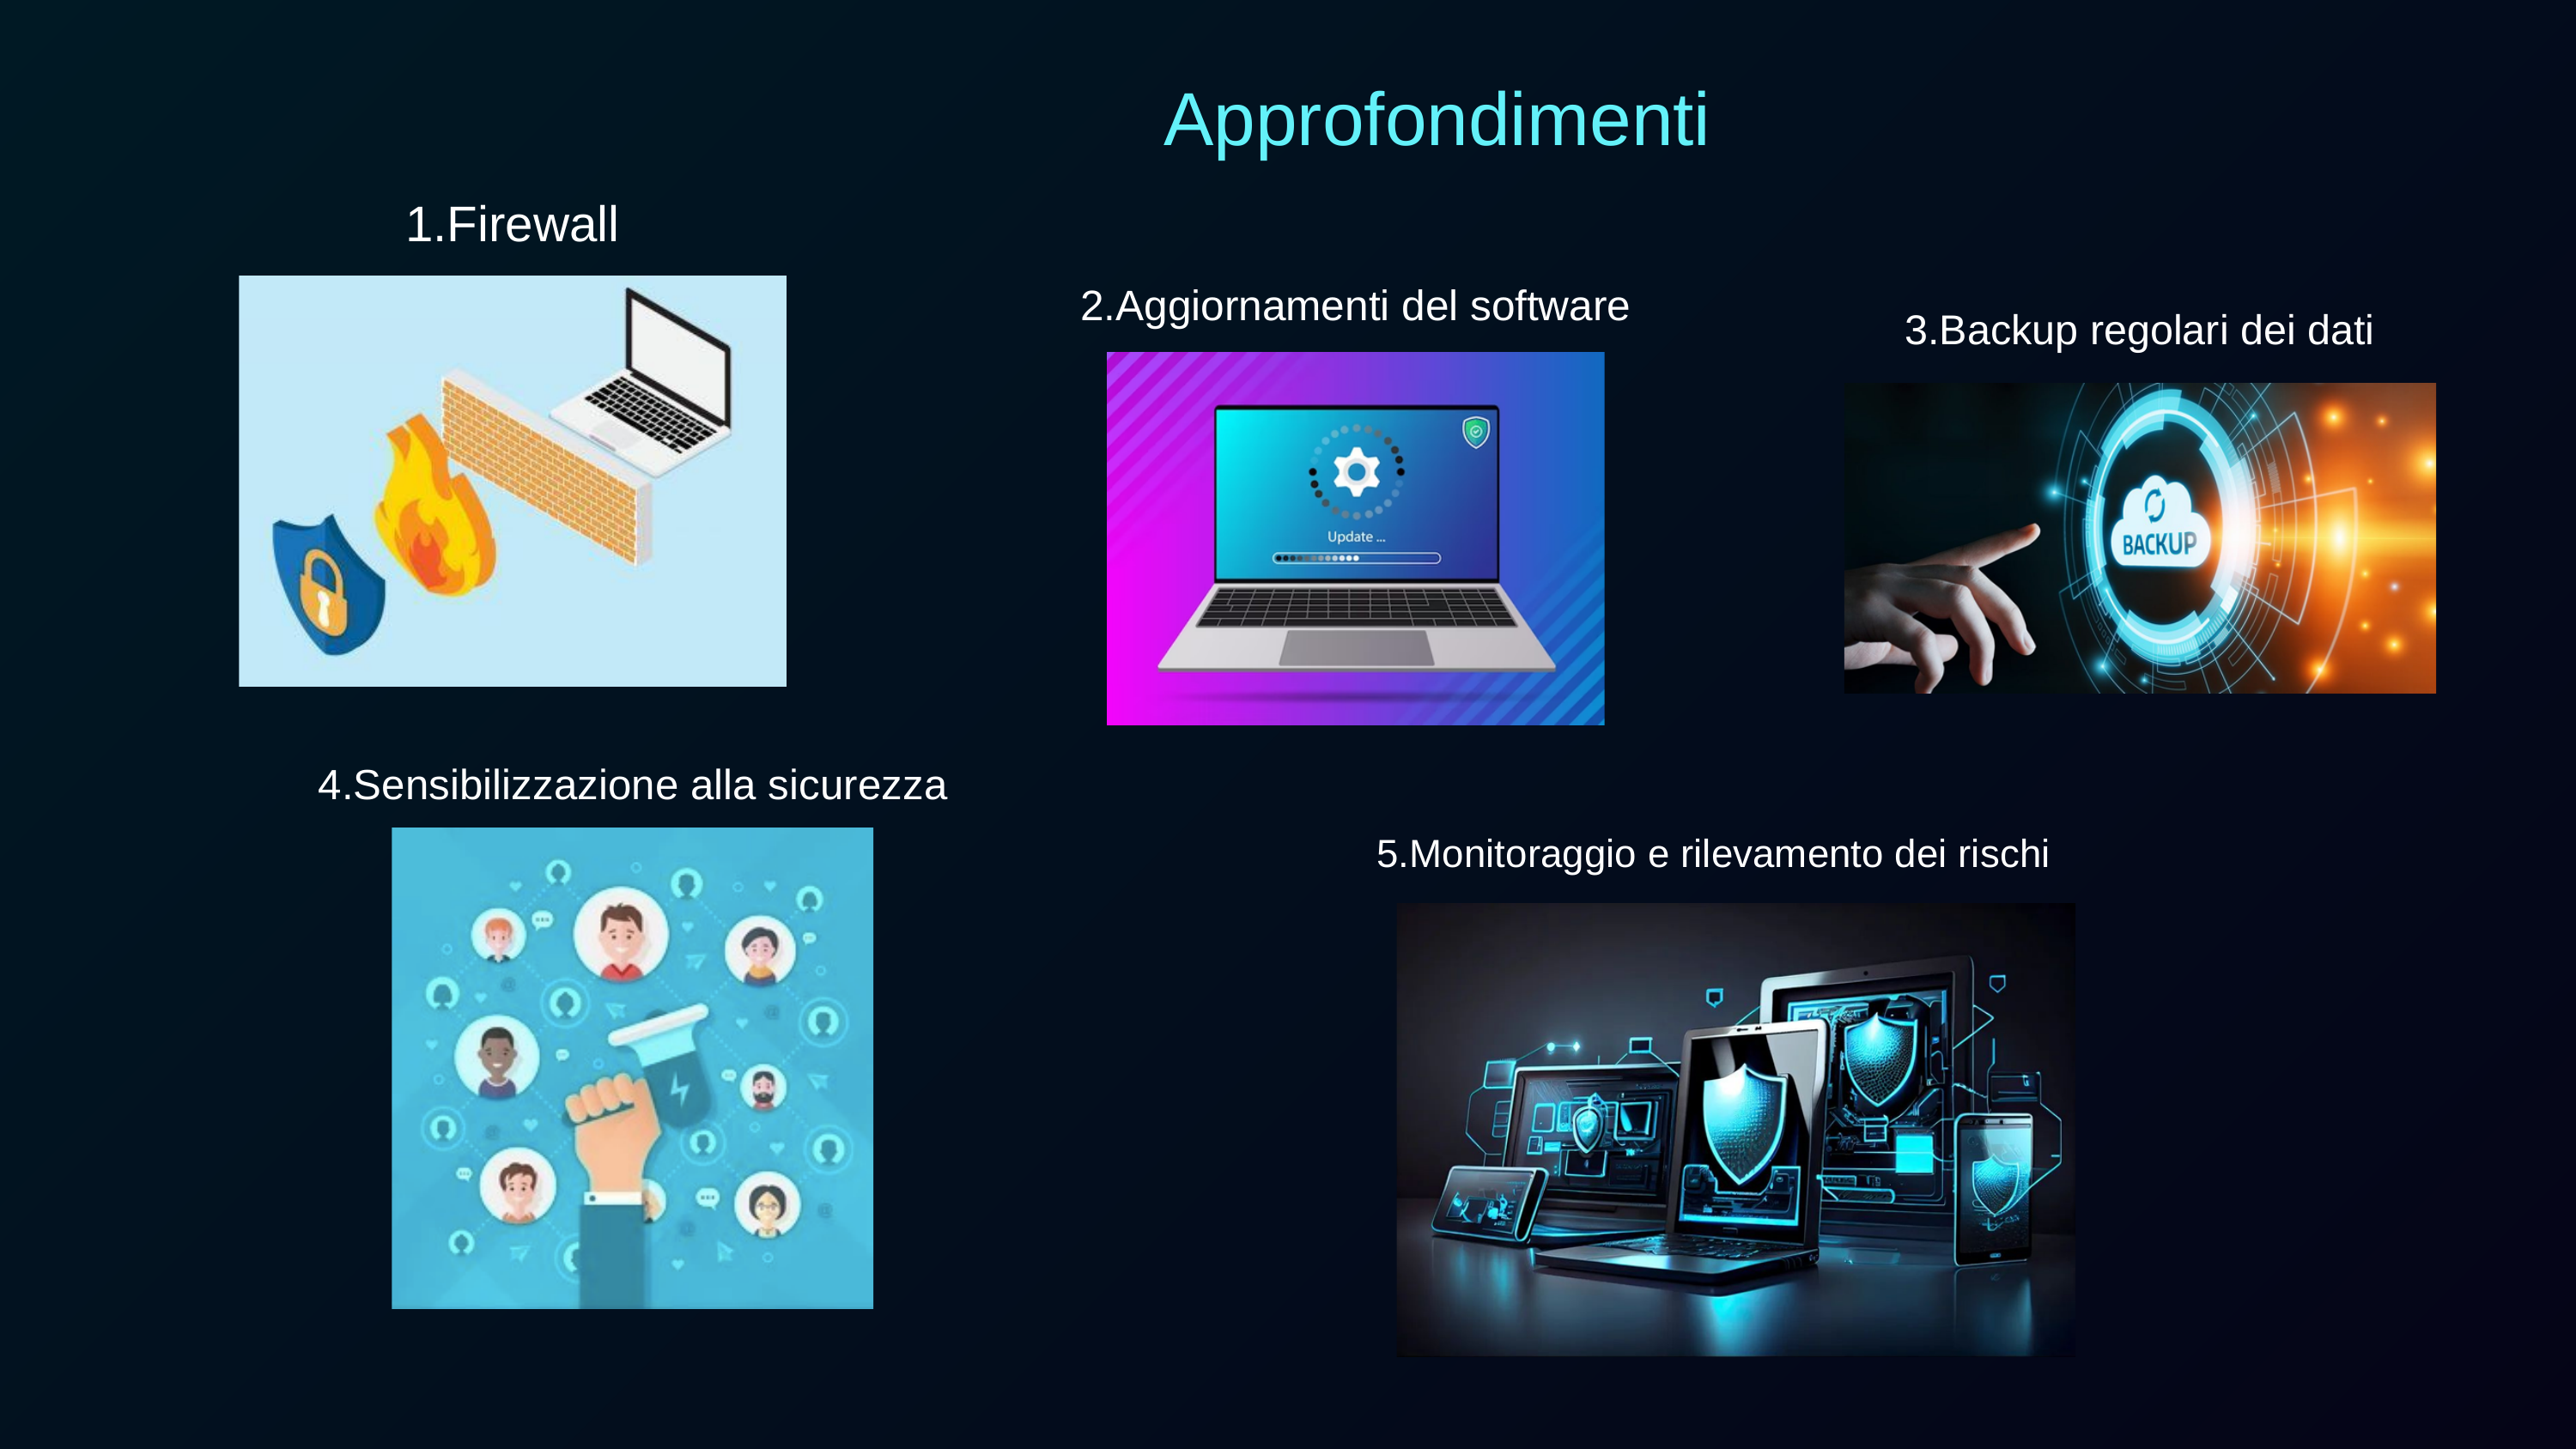

Approfondimenti
1.Firewall
2.Aggiornamenti del software

3.Backup regolari dei dati

4.Sensibilizzazione alla sicurezza
5.Monitoraggio e rilevamento dei rischi